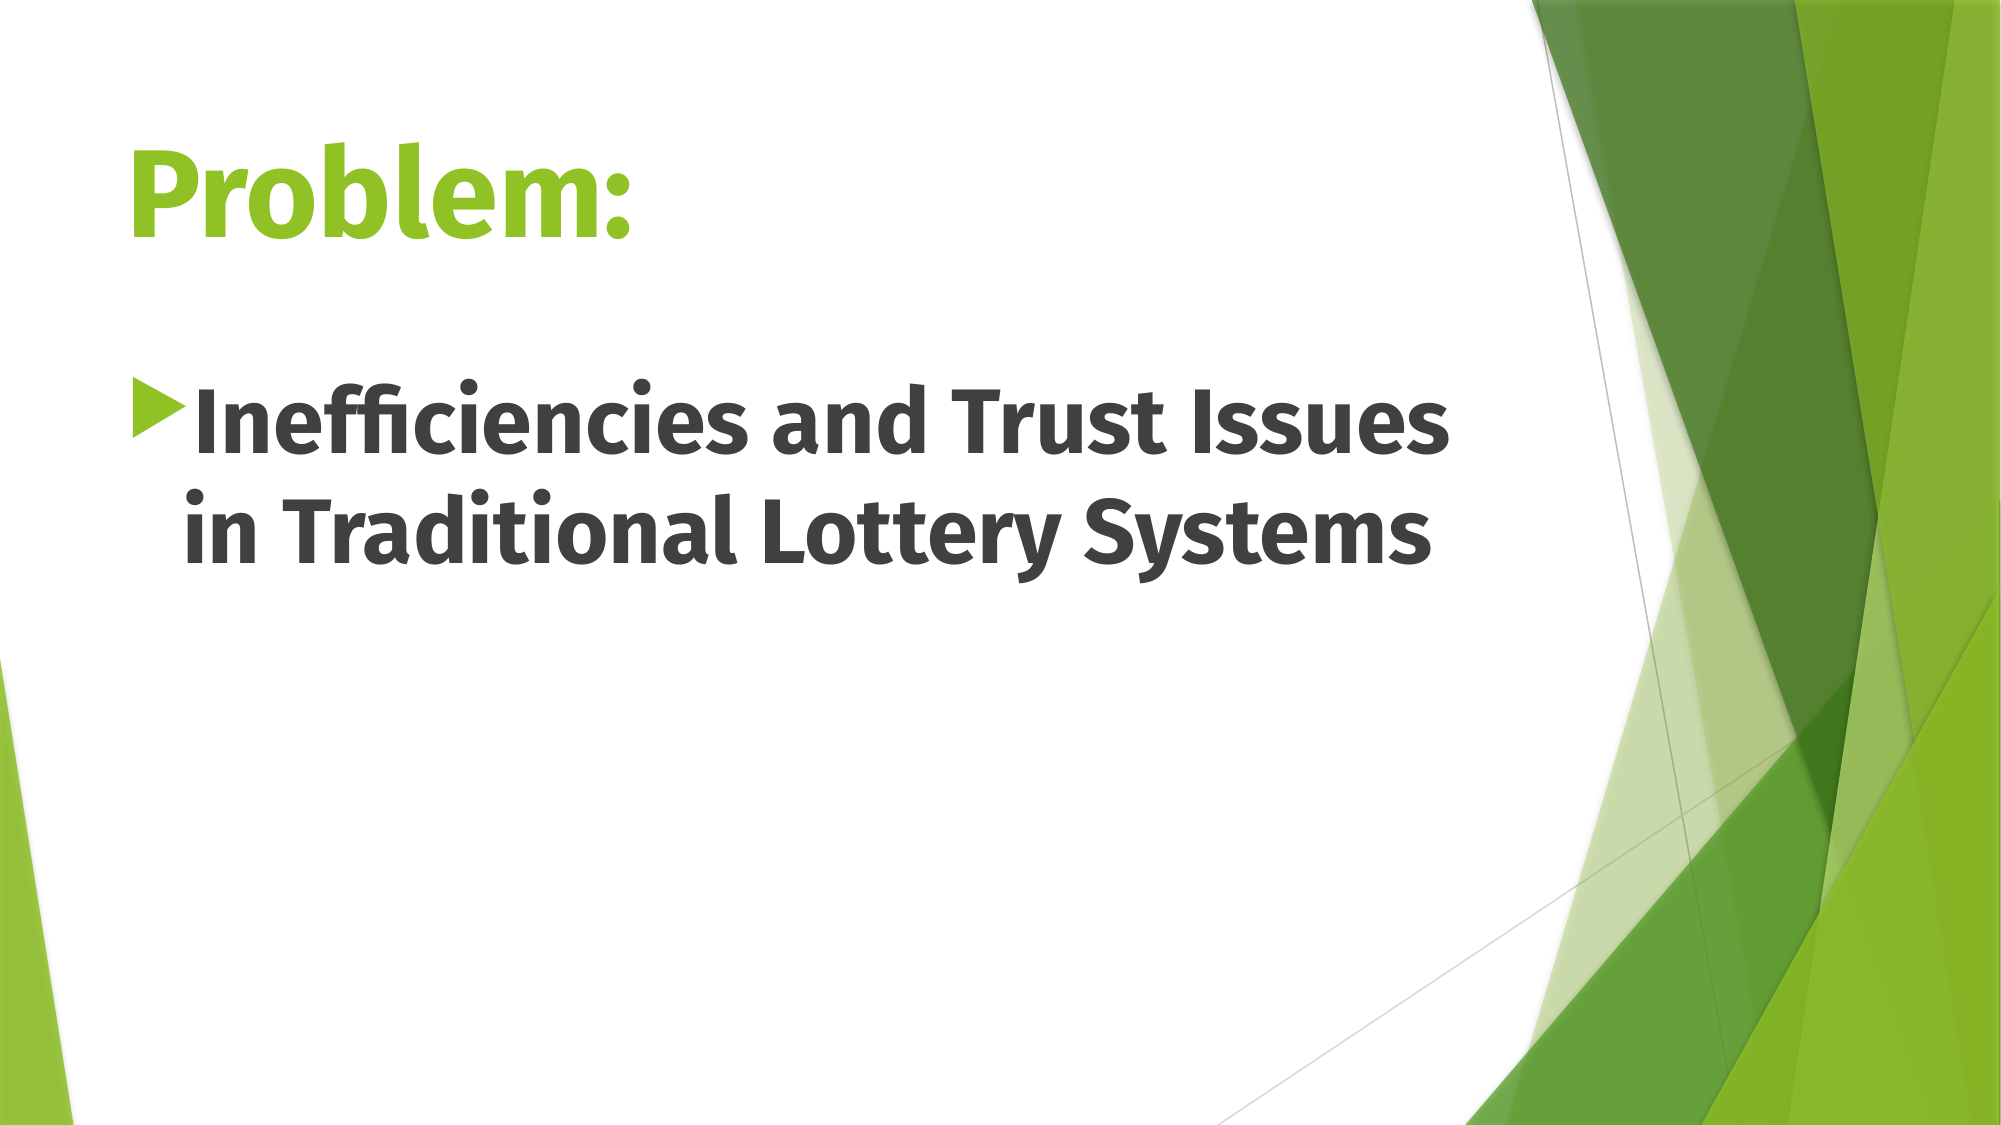

# Problem:
Inefficiencies and Trust Issues in Traditional Lottery Systems